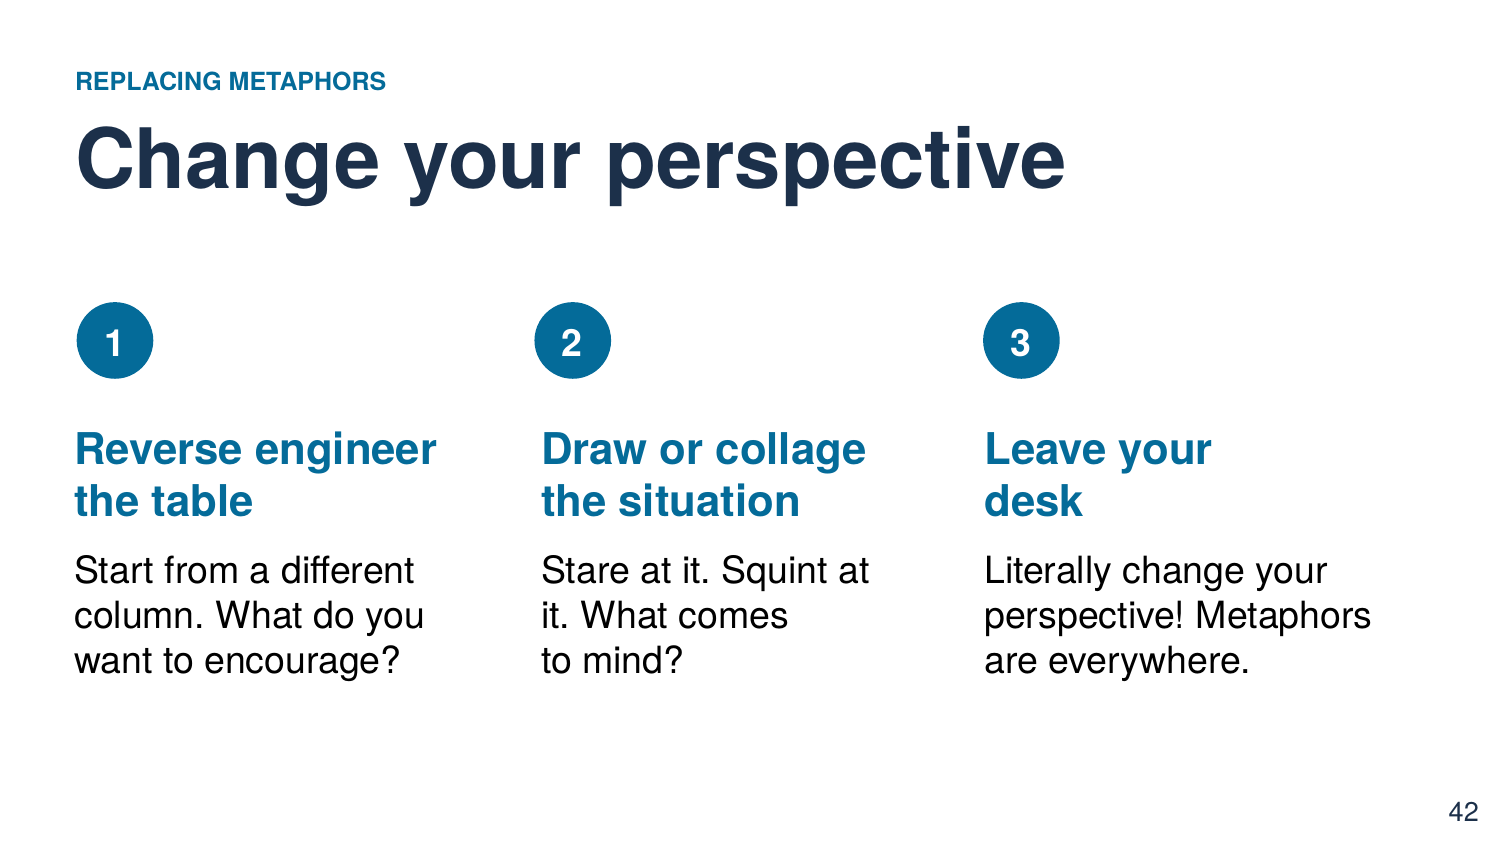

REPLACING METAPHORS
# Change your perspective
Reverse engineer the table
Start from a different column. What do you want to encourage?
Leave your
desk
Literally change your perspective! Metaphors are everywhere.
Draw or collage the situation
Stare at it. Squint at it. What comes to mind?
42